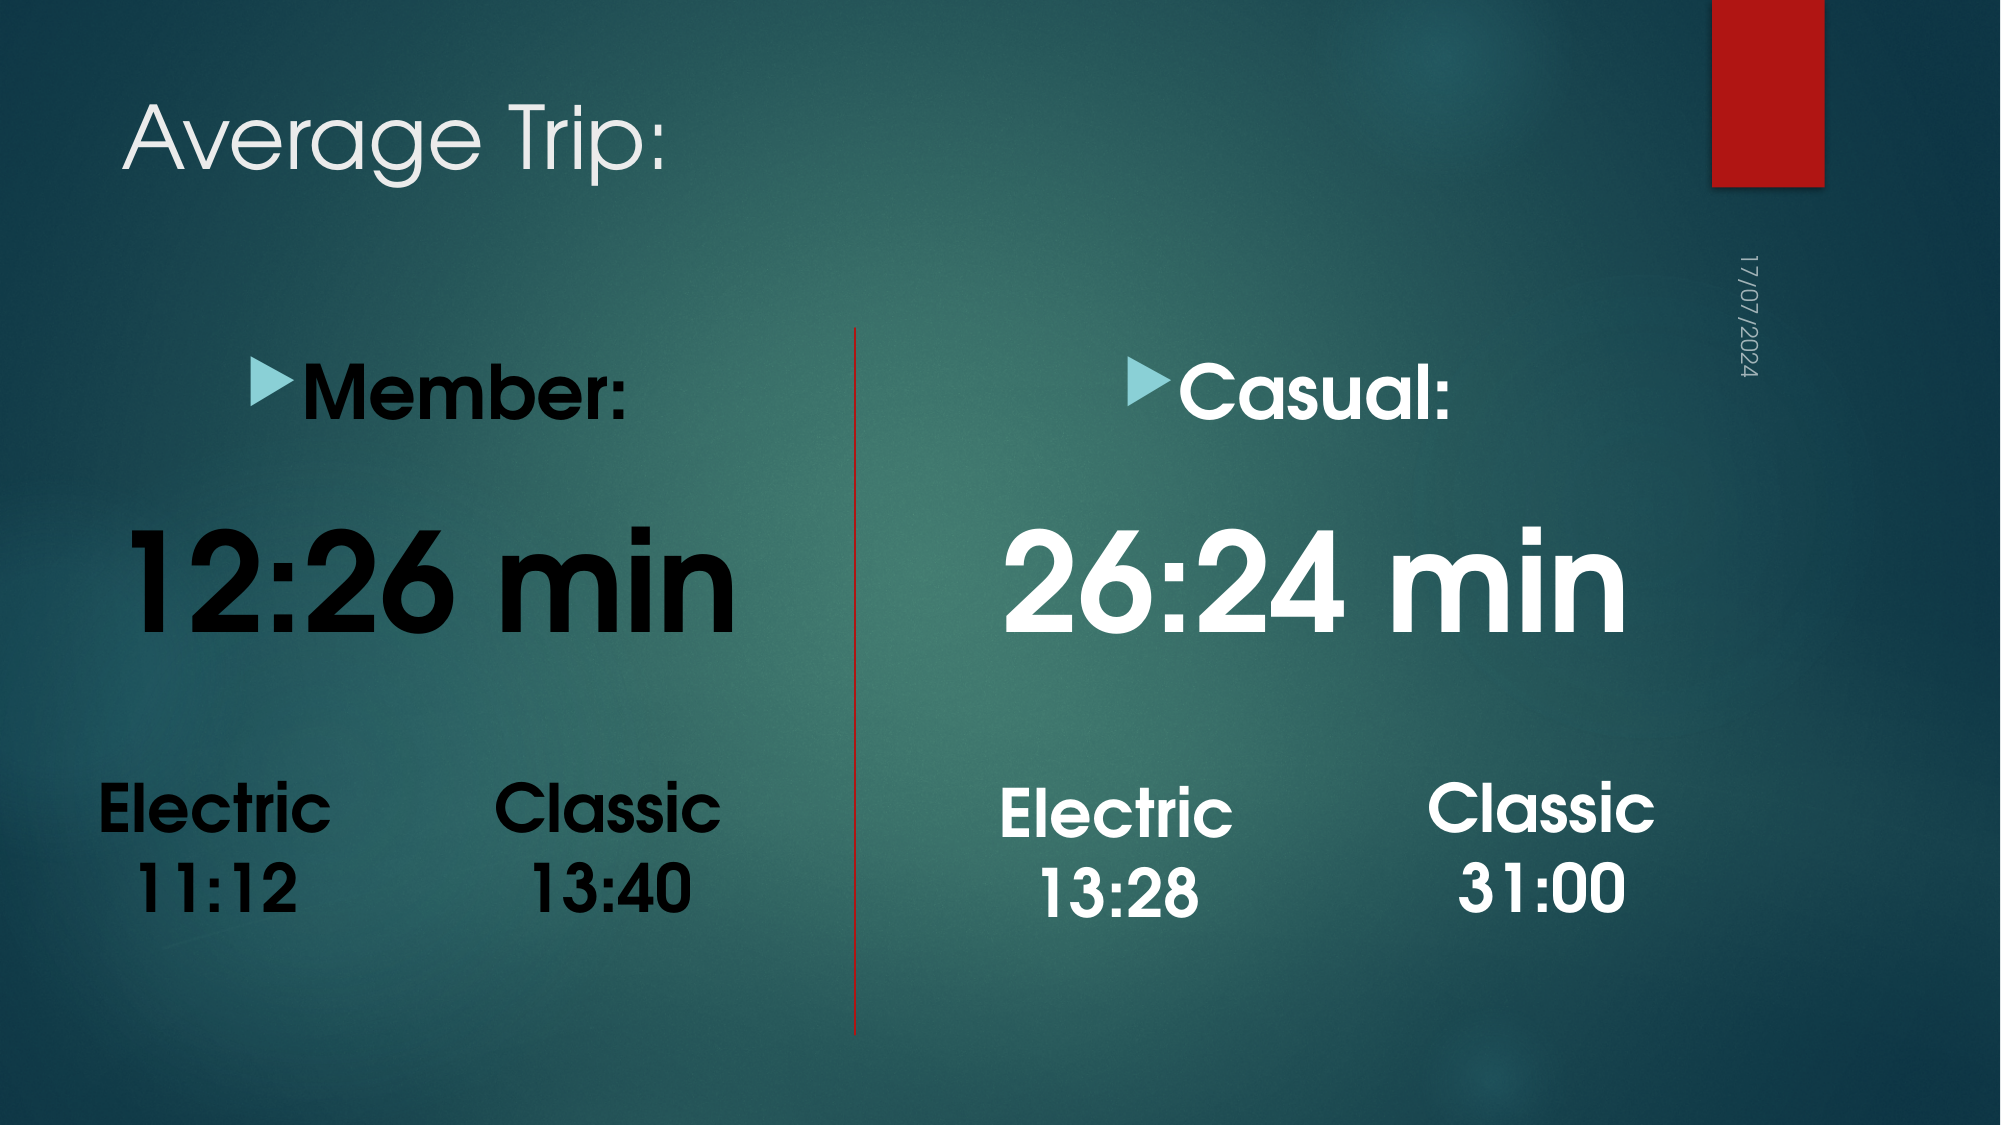

# Average Trip:
17/07/2024
Member:

Casual:
12:26 min
26:24 min
Electric
11:12
Classic
13:40
Classic
31:00
Electric
13:28